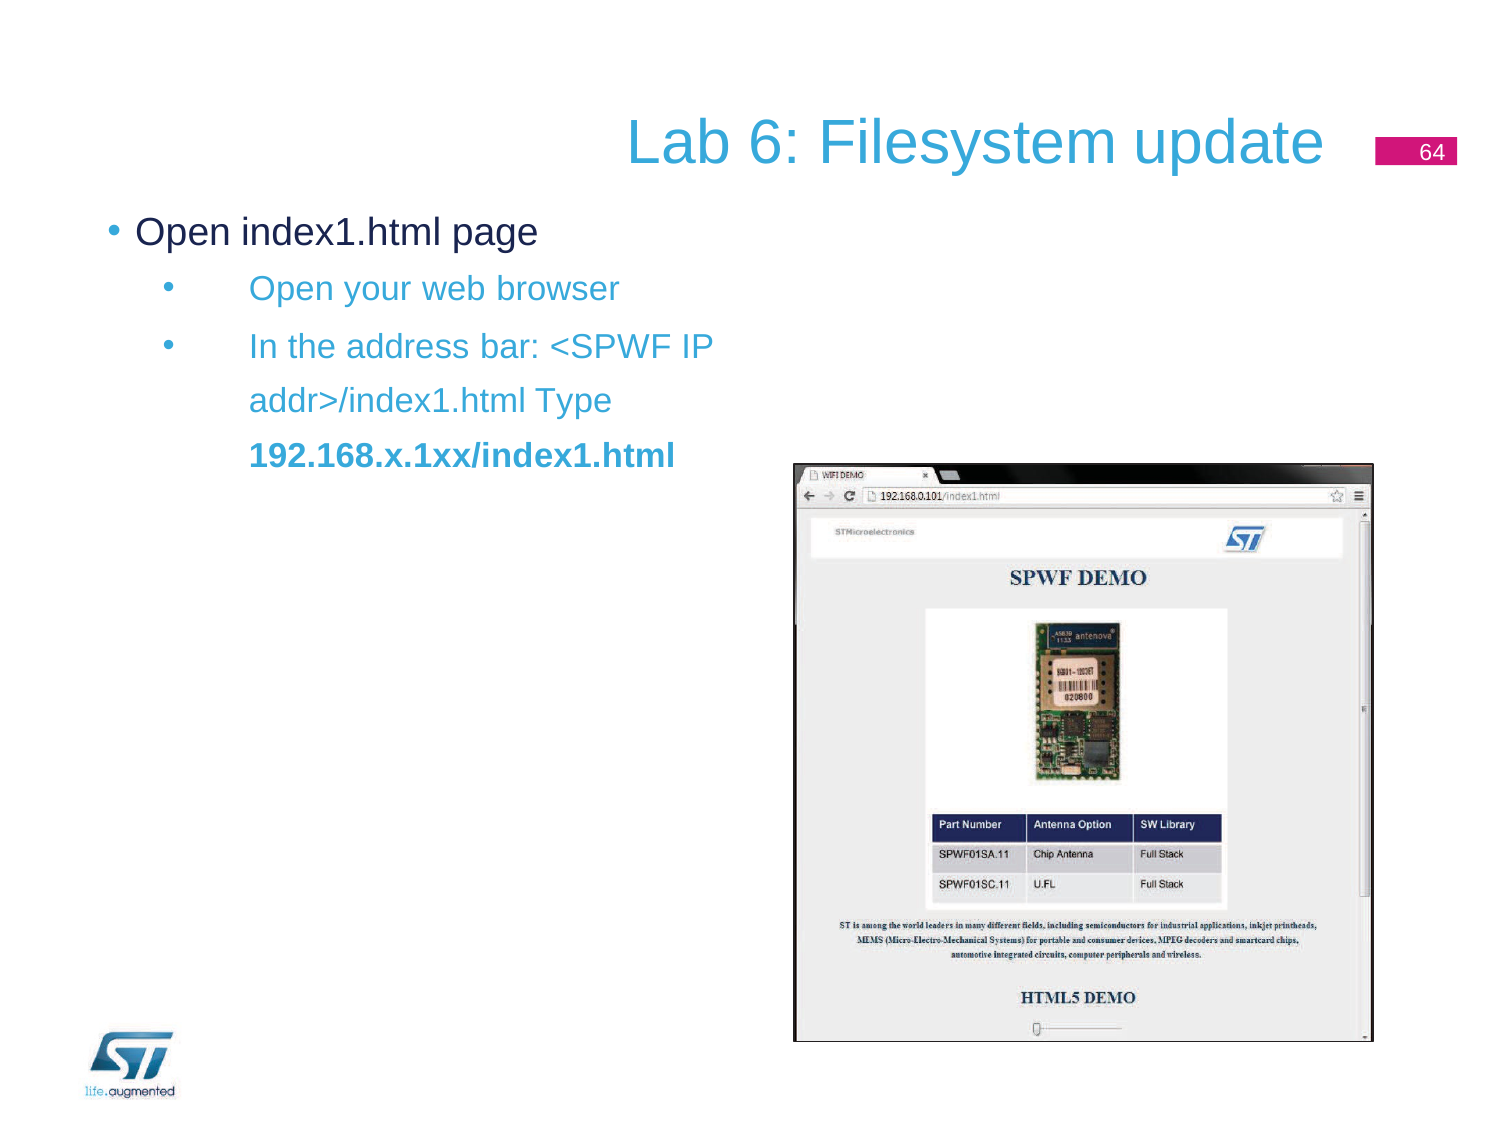

# Lab 6: Filesystem update
64
Open index1.html page
Open your web browser
In the address bar: <SPWF IP addr>/index1.html Type 192.168.x.1xx/index1.html